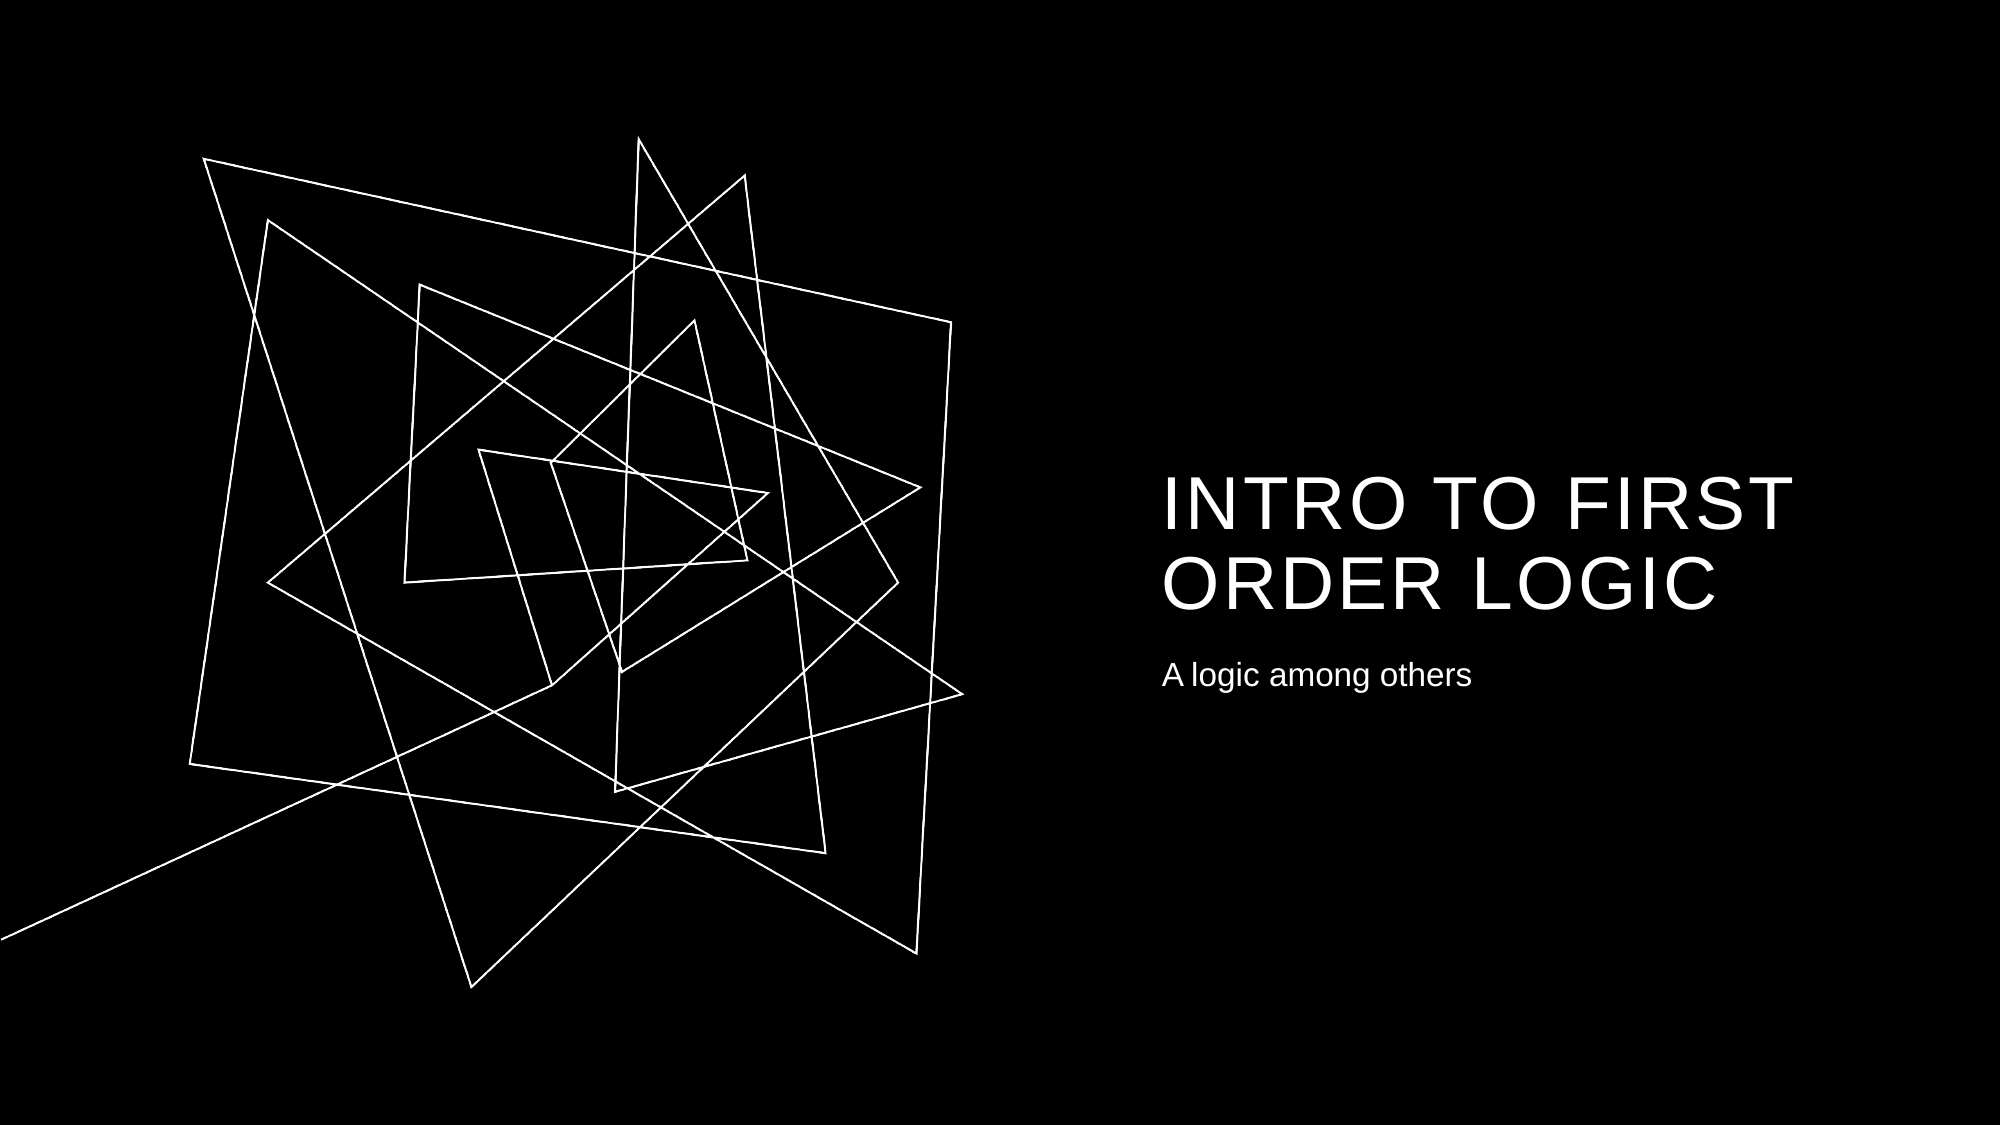

# Intro to First Order Logic
A logic among others